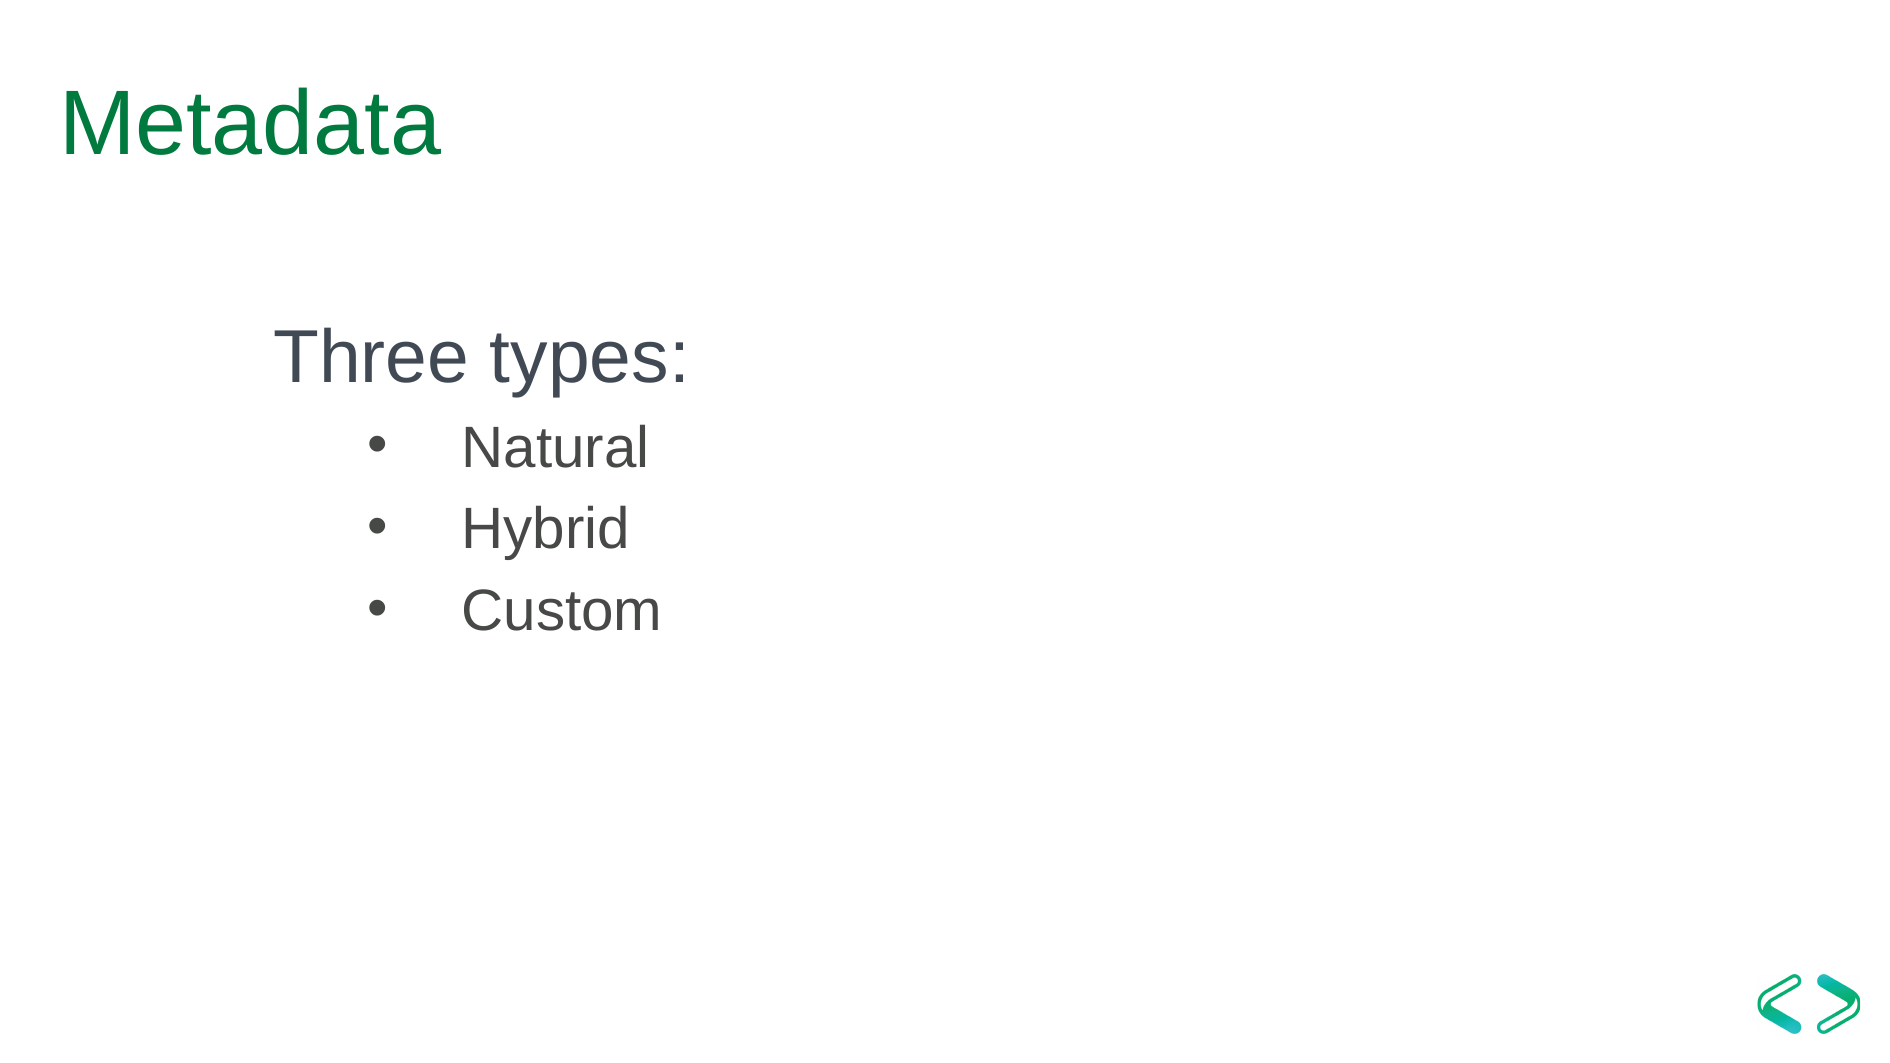

# Metadata
Three types:
Natural
Hybrid
Custom